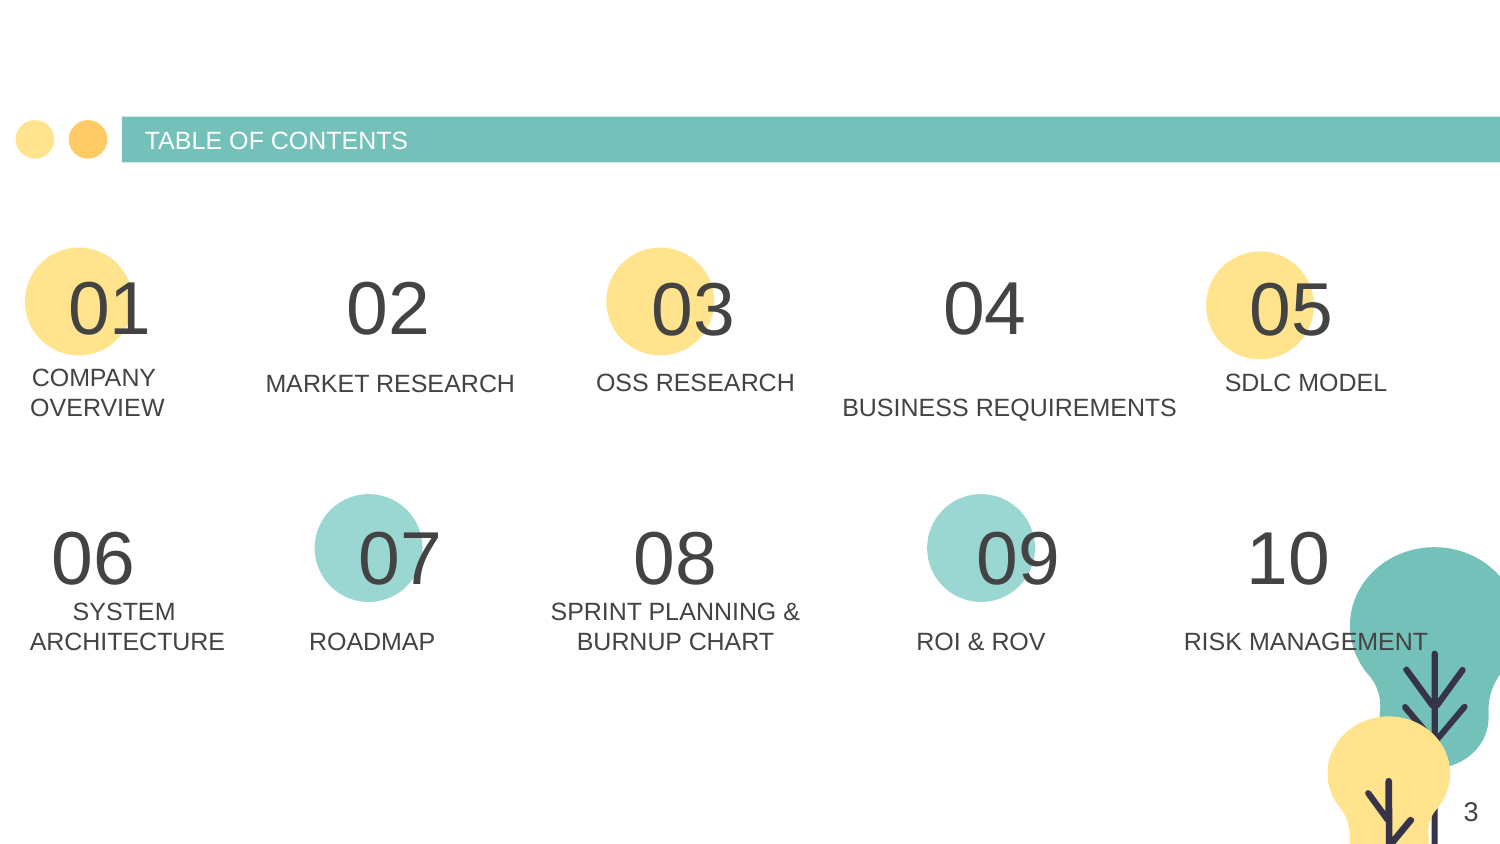

TABLE OF CONTENTS

01
02
04
03
05
OSS RESEARCH
SDLC MODEL
# MARKET RESEARCH
COMPANY
OVERVIEW
BUSINESS REQUIREMENTS

06
07
08
09
10

SYSTEM
 ARCHITECTURE
ROADMAP
SPRINT PLANNING & BURNUP CHART
ROI & ROV
RISK MANAGEMENT

3